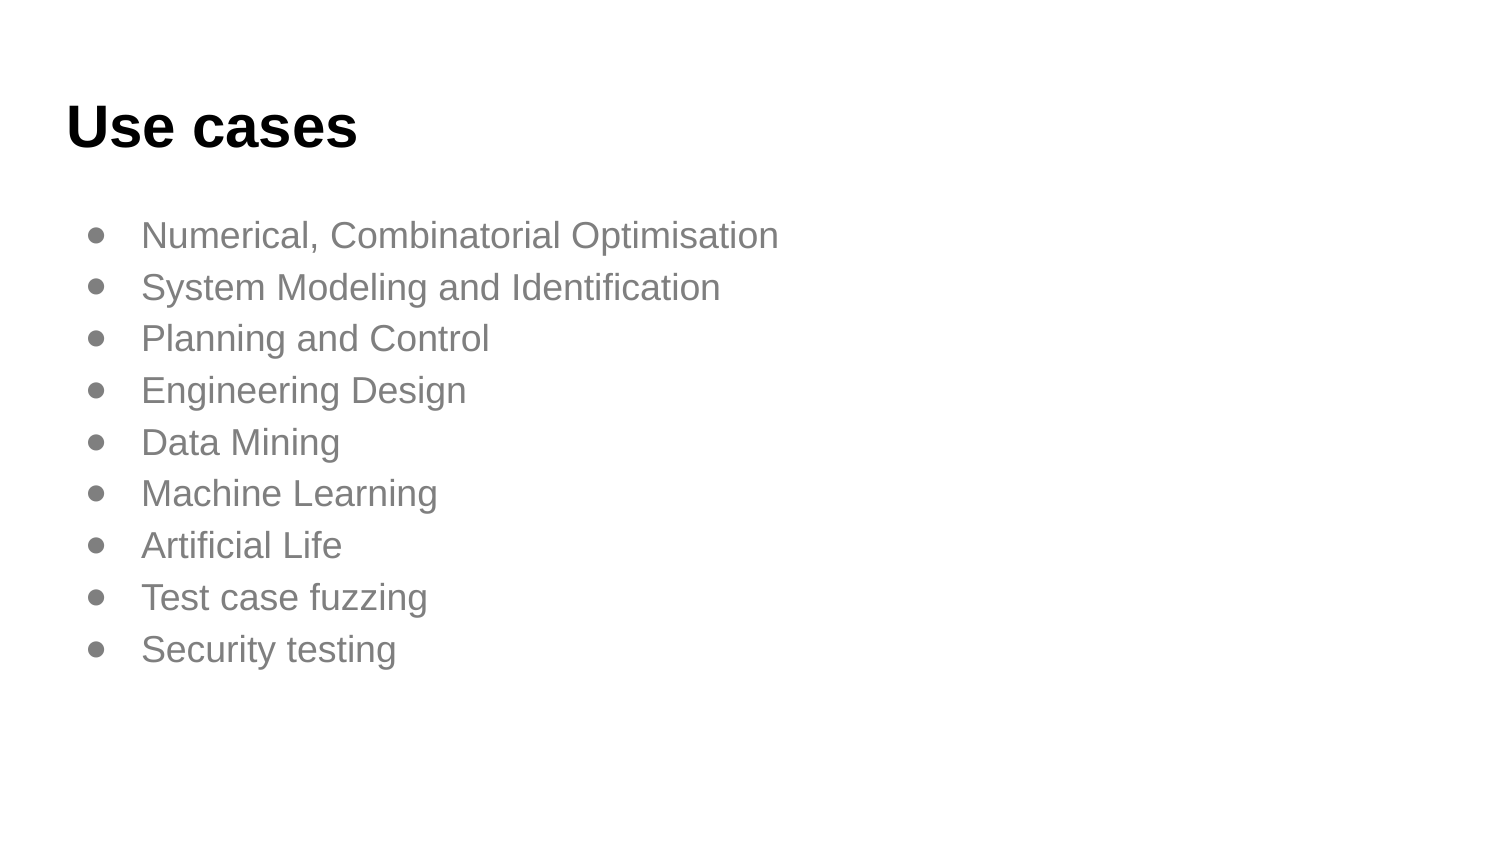

# Use cases
Numerical, Combinatorial Optimisation
System Modeling and Identification
Planning and Control
Engineering Design
Data Mining
Machine Learning
Artificial Life
Test case fuzzing
Security testing